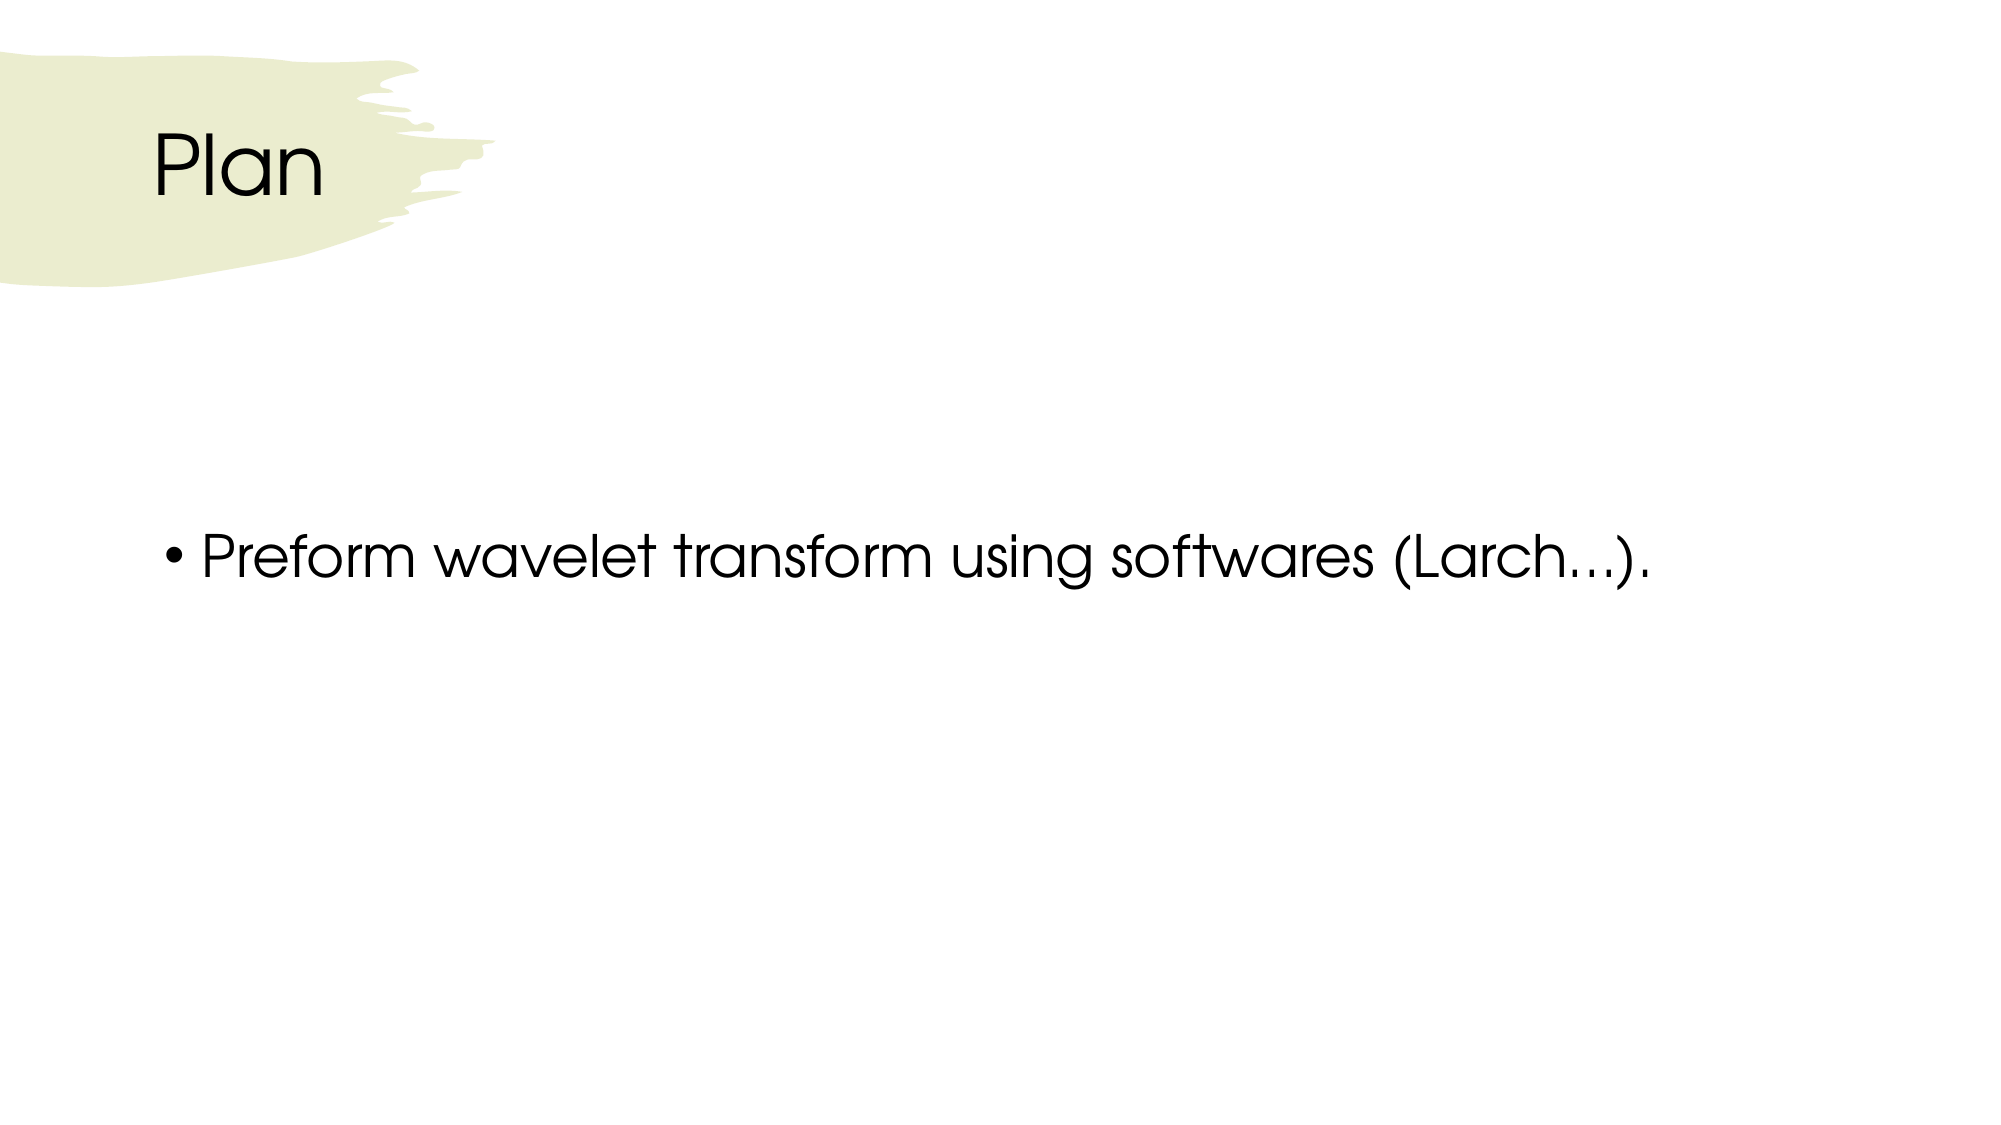

# Plan
Preform wavelet transform using softwares (Larch…).